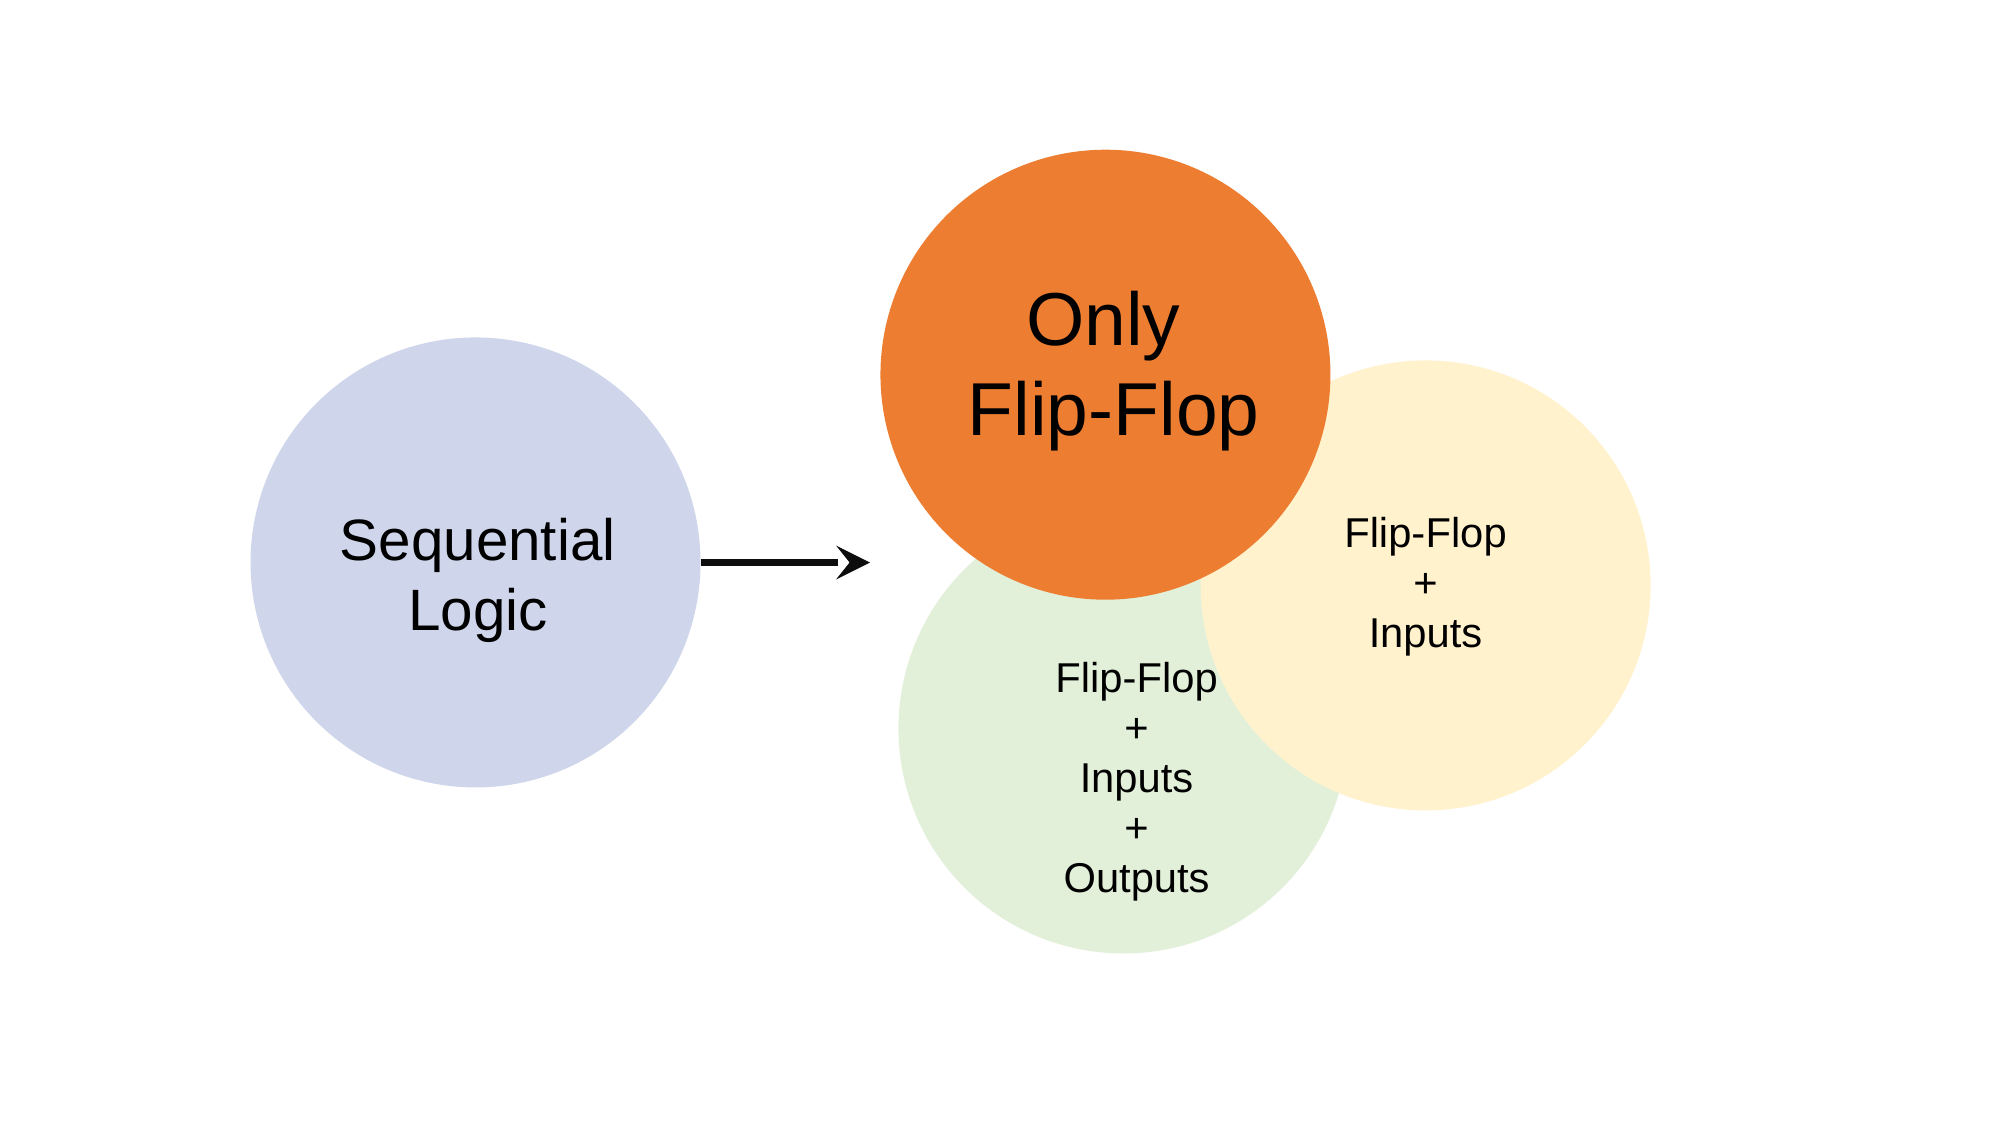

Only
Flip-Flop

Sequential
Logic

Flip-Flop
+
Inputs

Flip-Flop
+
Inputs
+
Outputs